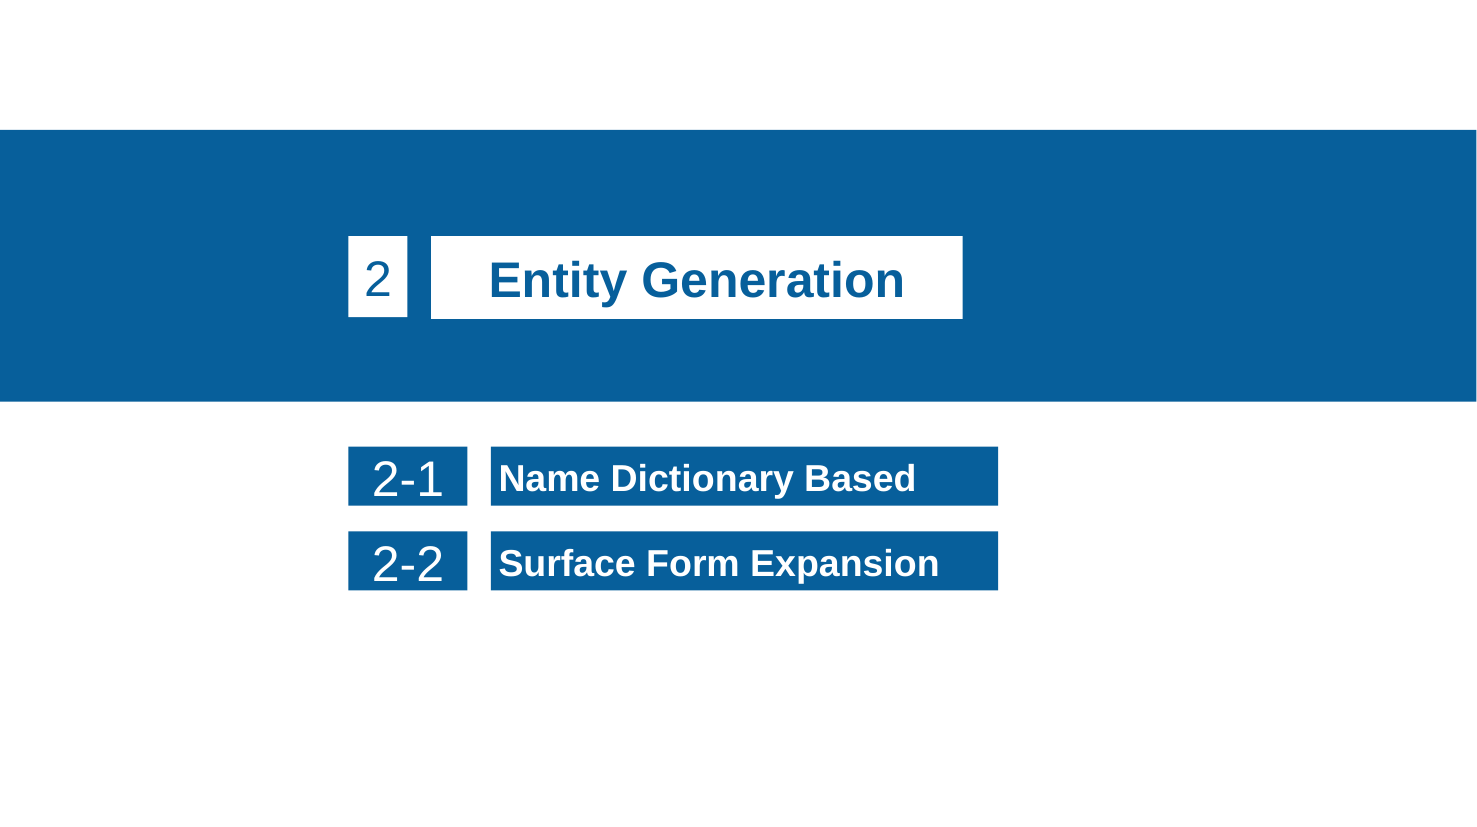

2
Entity Generation
2-1
Name Dictionary Based

2-2
Surface Form Expansion